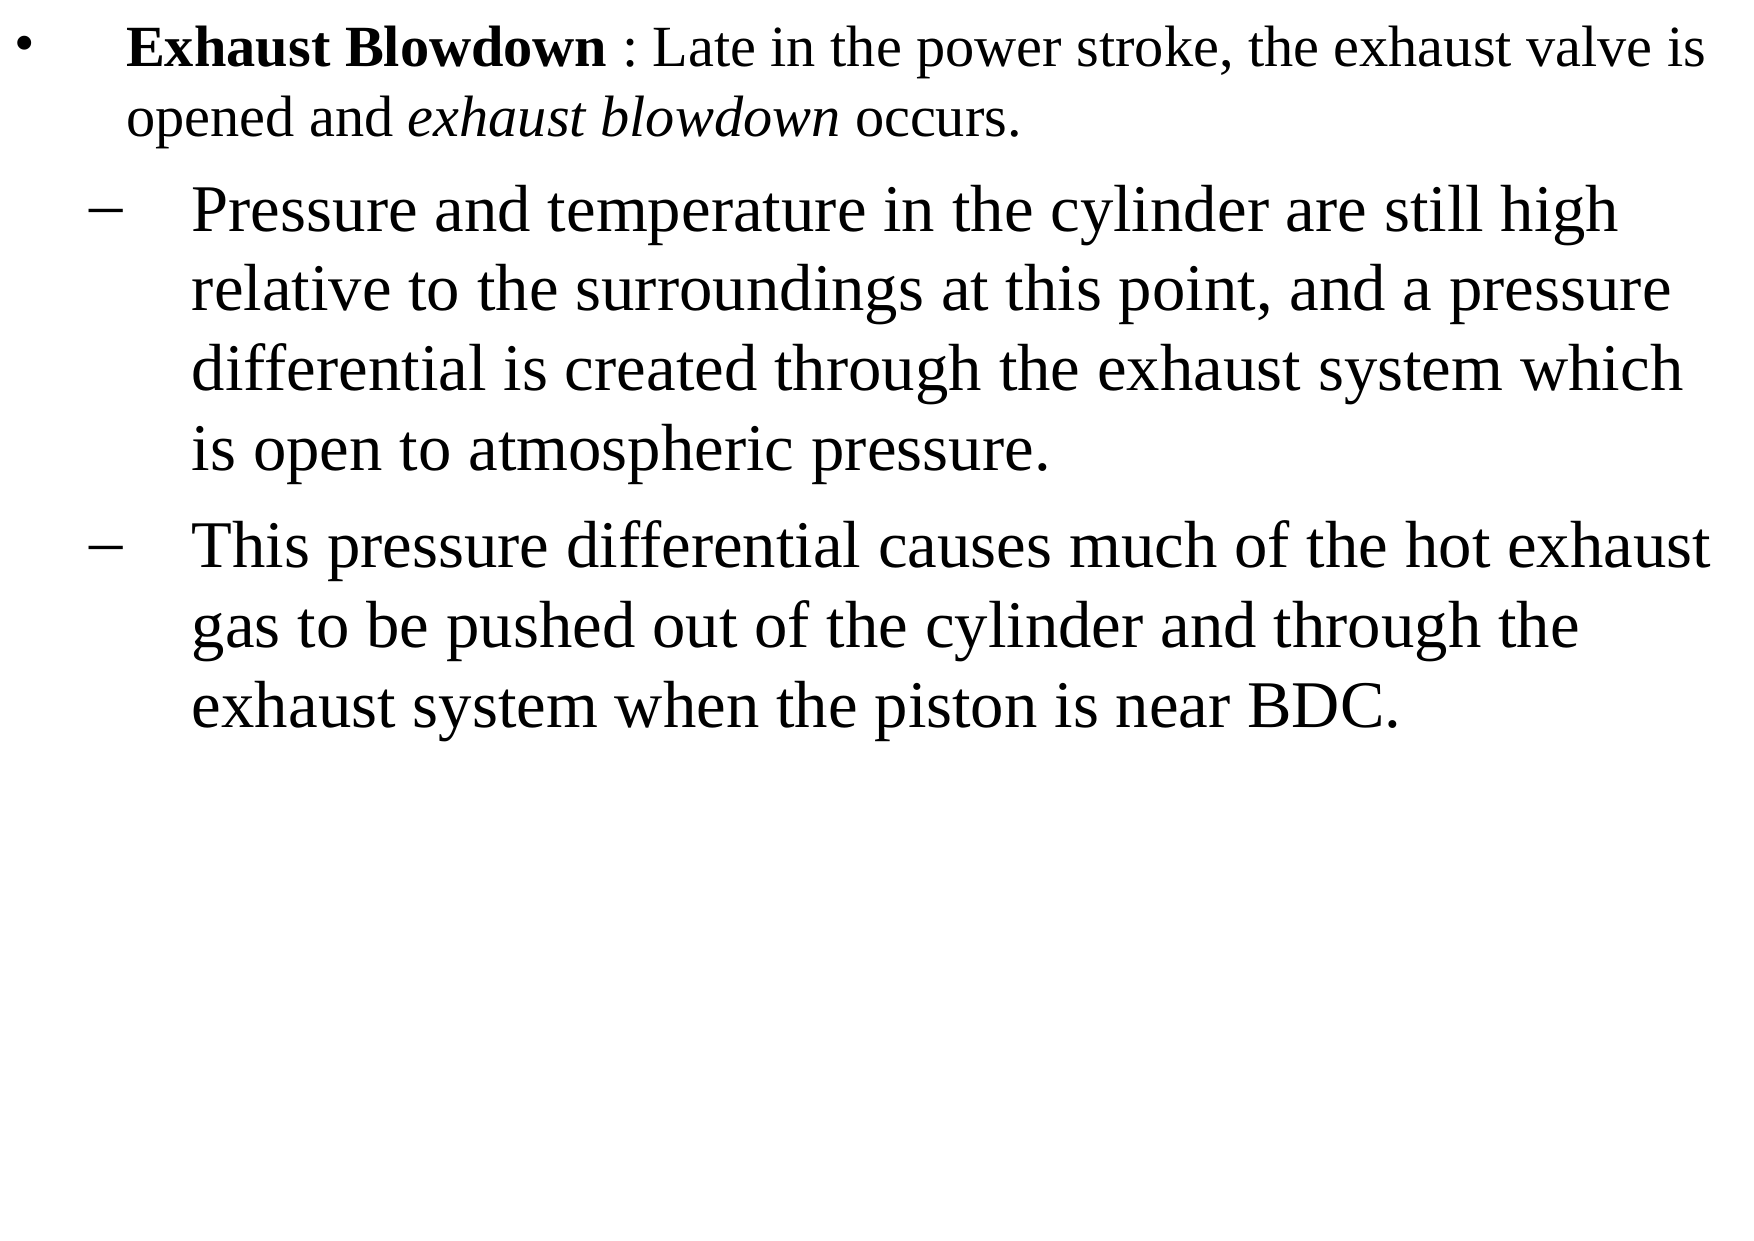

Exhaust Blowdown : Late in the power stroke, the exhaust valve is opened and exhaust blowdown occurs.
Pressure and temperature in the cylinder are still high relative to the surroundings at this point, and a pressure differential is created through the exhaust system which is open to atmospheric pressure.
This pressure differential causes much of the hot exhaust gas to be pushed out of the cylinder and through the exhaust system when the piston is near BDC.